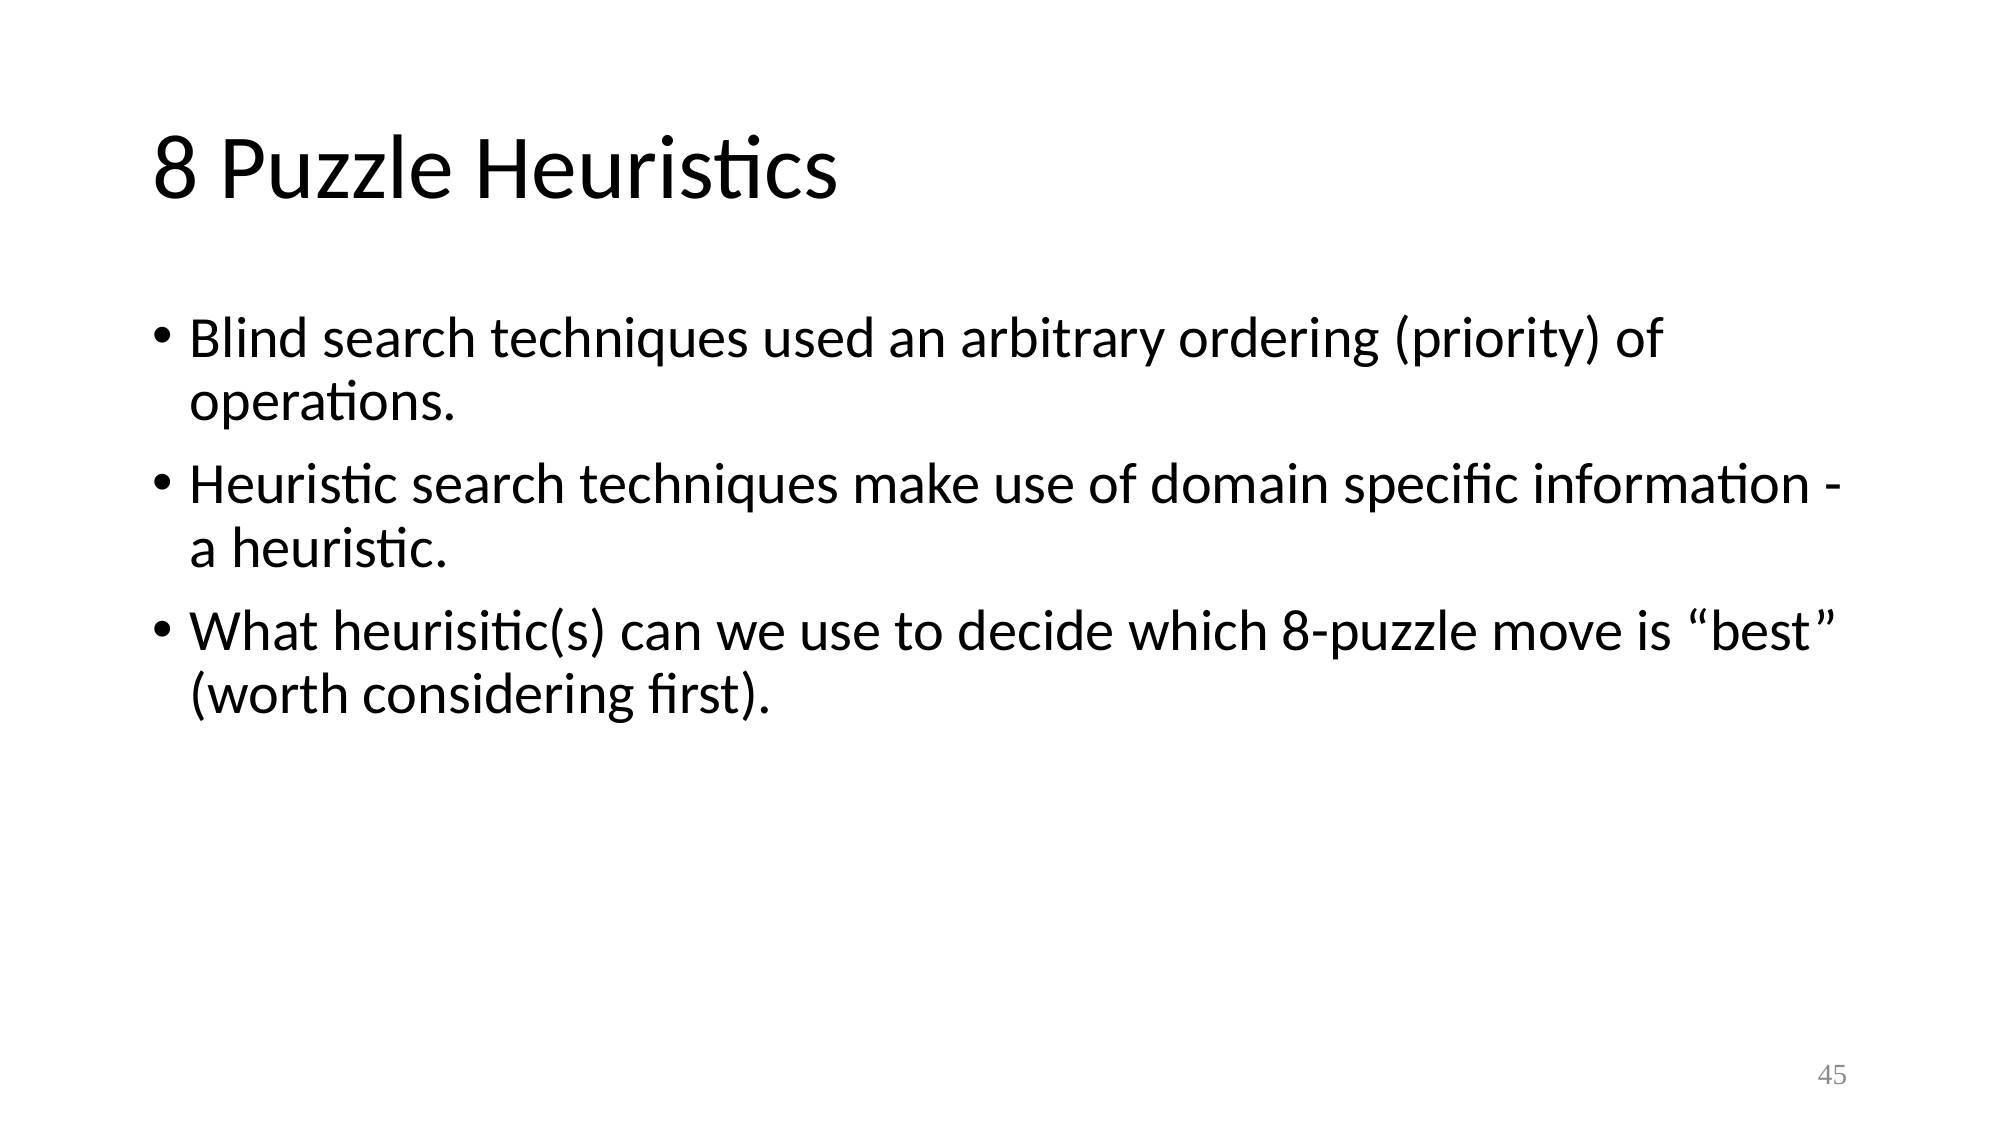

# 8 Puzzle Heuristics
Blind search techniques used an arbitrary ordering (priority) of operations.
Heuristic search techniques make use of domain specific information - a heuristic.
What heurisitic(s) can we use to decide which 8-puzzle move is “best” (worth considering first).
45